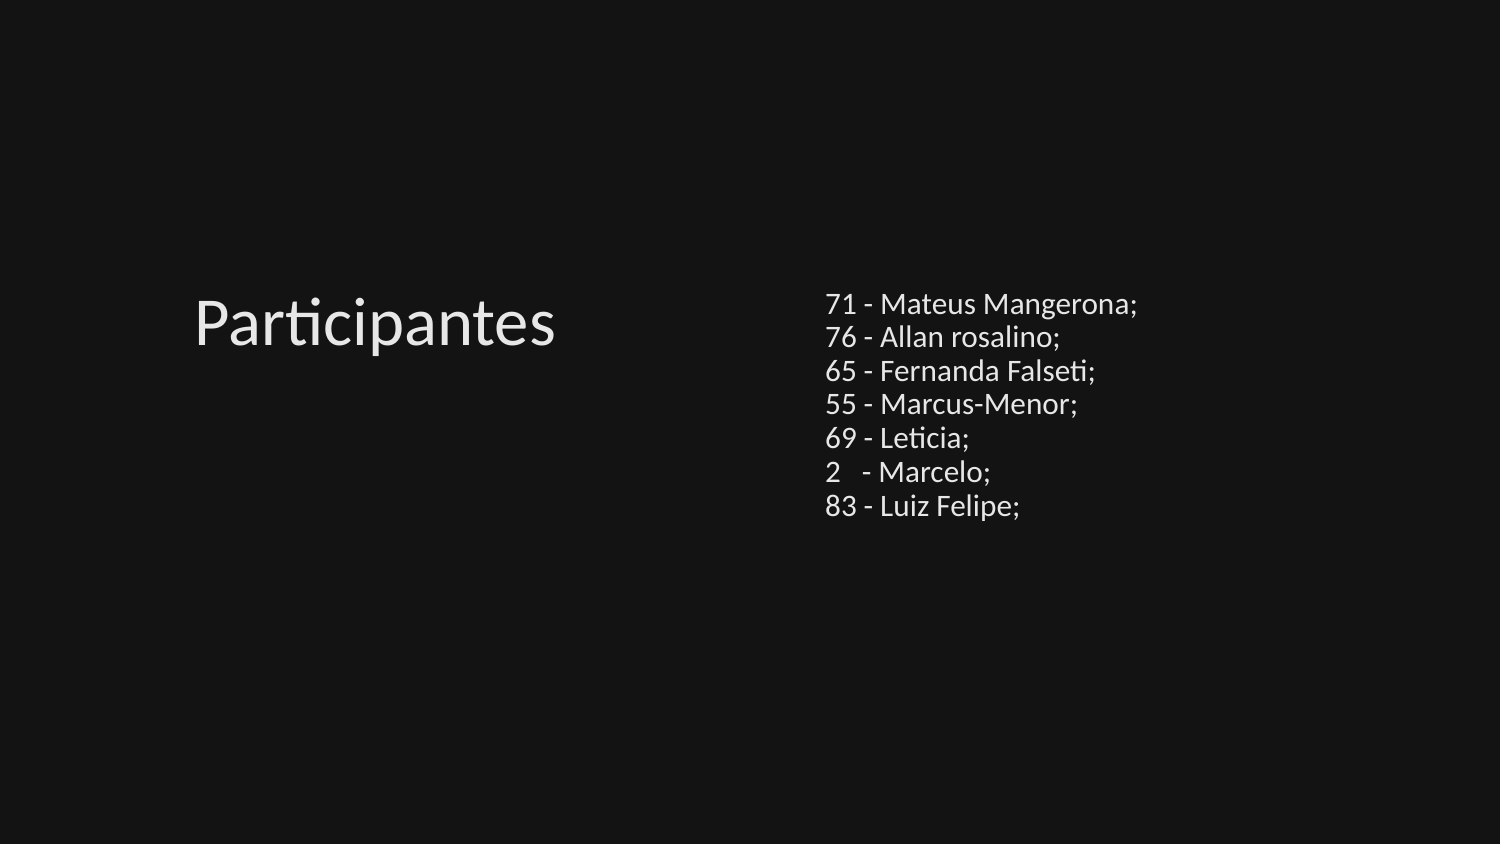

71 - Mateus Mangerona;
76 - Allan rosalino;
65 - Fernanda Falseti;
55 - Marcus-Menor;
69 - Leticia;
2   - Marcelo;
83 - Luiz Felipe;

Participantes